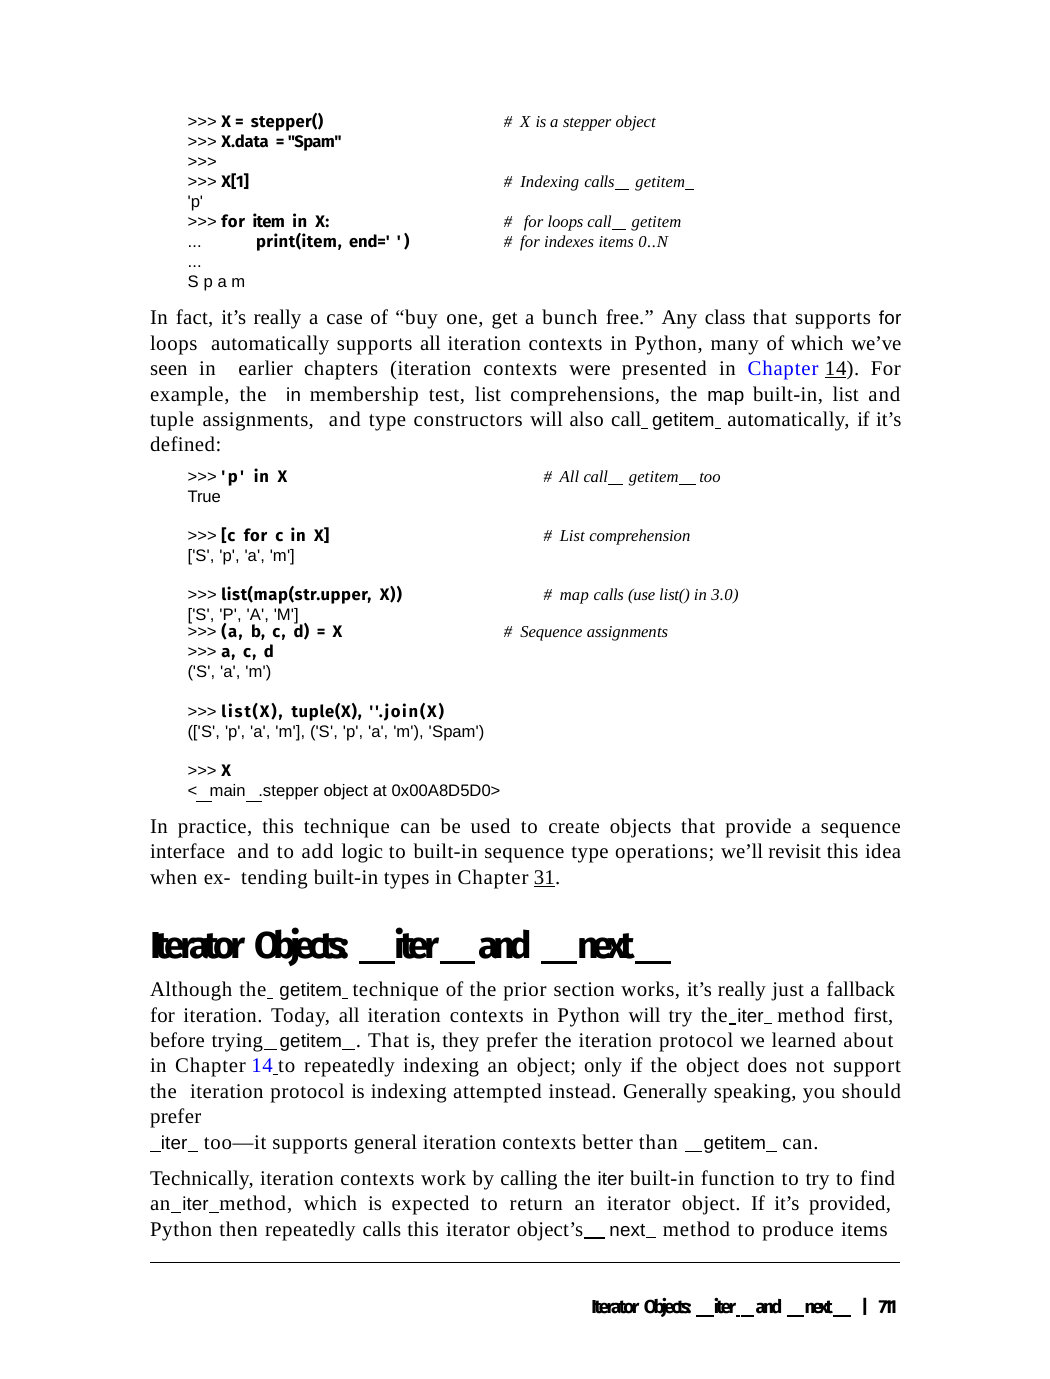

>>> X = stepper()
>>> X.data = "Spam"
>>>
>>> X[1]
'p'
>>> for item in X:
...	print(item, end=' ')
...
S p a m
# X is a stepper object
# Indexing calls  getitem
# for loops call  getitem  # for indexes items 0..N
In fact, it’s really a case of “buy one, get a bunch free.” Any class that supports for loops  automatically supports all iteration contexts in Python, many of which we’ve seen in  earlier chapters (iteration contexts were presented in Chapter 14). For example, the  in membership test, list comprehensions, the map built-in, list and tuple assignments,  and type constructors will also call getitem automatically, if it’s defined:
>>> 'p' in X	# All call  getitem    too
True

>>> [c for c in X]	# List comprehension
['S', 'p', 'a', 'm']

>>> list(map(str.upper, X))	# map calls (use list() in 3.0)
['S', 'P', 'A', 'M']
>>> (a, b, c, d) = X
>>> a, c, d
('S', 'a', 'm')
# Sequence assignments
>>> list(X), tuple(X), ''.join(X)
(['S', 'p', 'a', 'm'], ('S', 'p', 'a', 'm'), 'Spam')

>>> X
< main .stepper object at 0x00A8D5D0>
In practice, this technique can be used to create objects that provide a sequence interface  and to add logic to built-in sequence type operations; we’ll revisit this idea when ex-  tending built-in types in Chapter 31.

Iterator Objects:     iter    and     next
Although the getitem technique of the prior section works, it’s really just a fallback  for iteration. Today, all iteration contexts in Python will try the iter method first,  before trying  getitem  . That is, they prefer the iteration protocol we learned about  in Chapter 14 to repeatedly indexing an object; only if the object does not support the  iteration protocol is indexing attempted instead. Generally speaking, you should prefer
  iter  too—it supports general iteration contexts better than    getitem  can.
Technically, iteration contexts work by calling the iter built-in function to try to find  an iter method, which is expected to return an iterator object. If it’s provided,  Python then repeatedly calls this iterator object’s    next  method to produce items

Iterator Objects:     iter    and     next      |  711